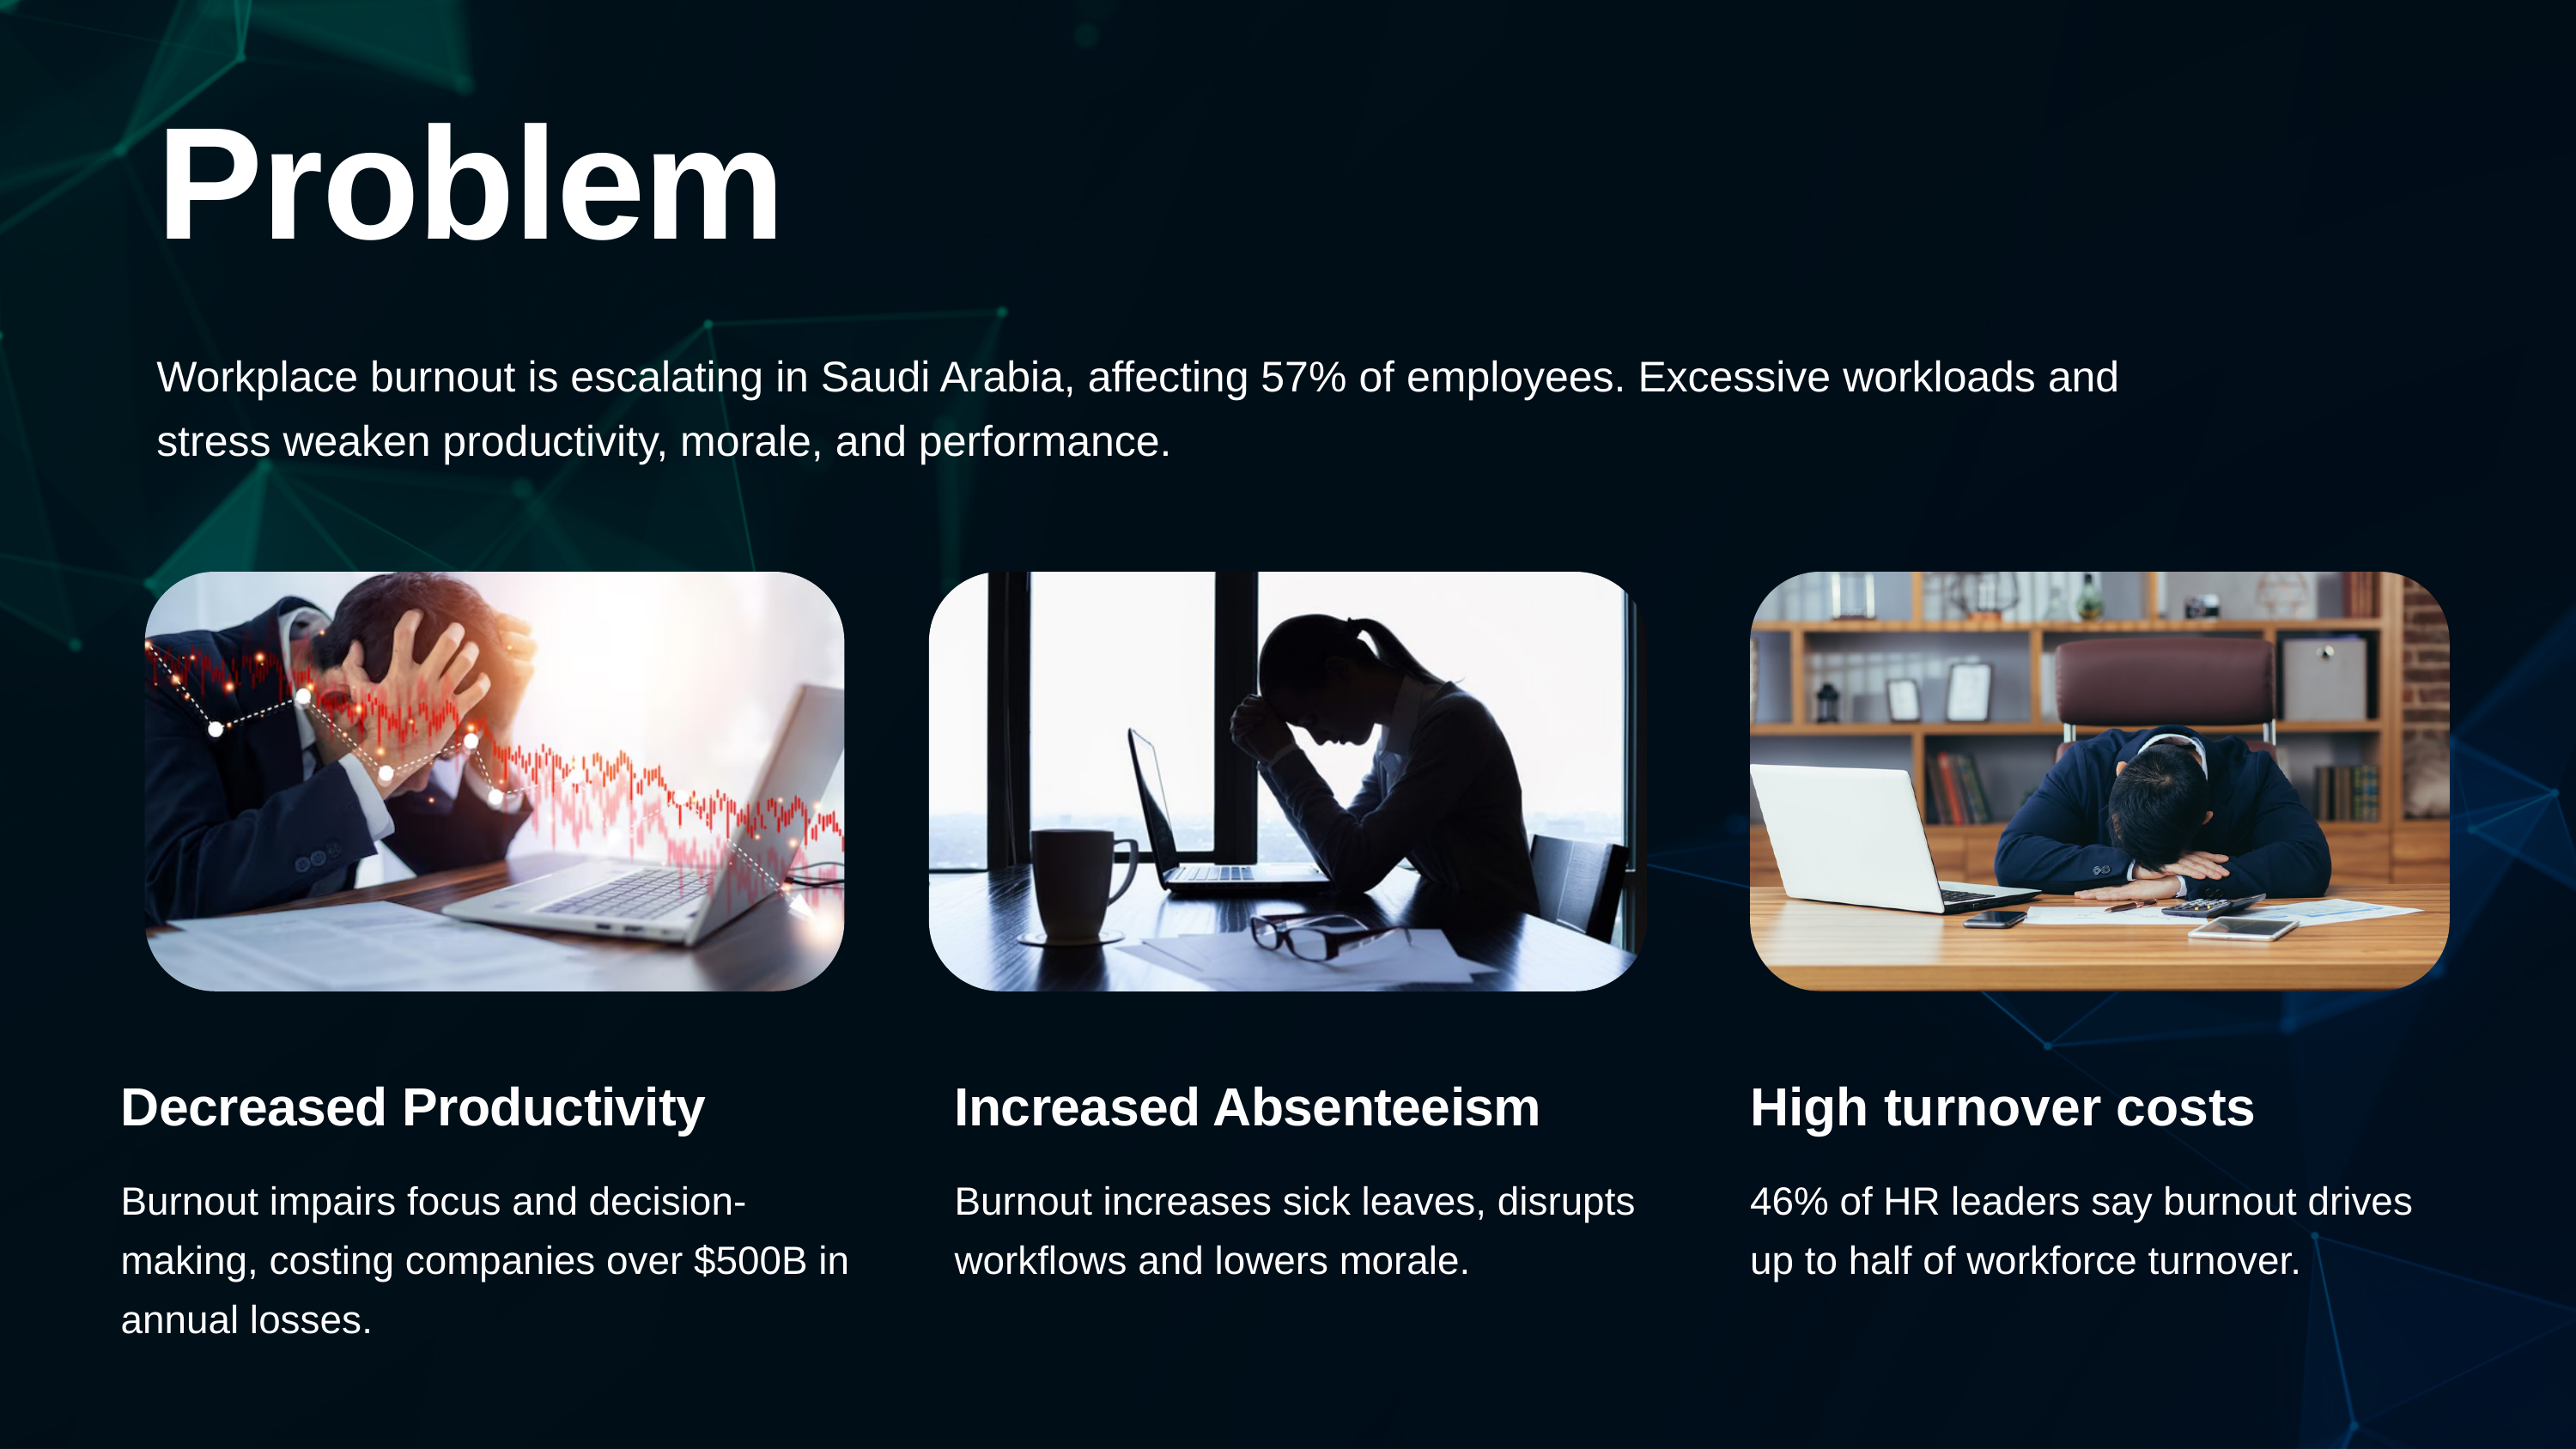

Problem
Workplace burnout is escalating in Saudi Arabia, affecting 57% of employees. Excessive workloads and stress weaken productivity, morale, and performance.

Decreased Productivity
Burnout impairs focus and decision-making, costing companies over $500B in annual losses.
Increased Absenteeism
Burnout increases sick leaves, disrupts workflows and lowers morale.
High turnover costs
46% of HR leaders say burnout drives up to half of workforce turnover.